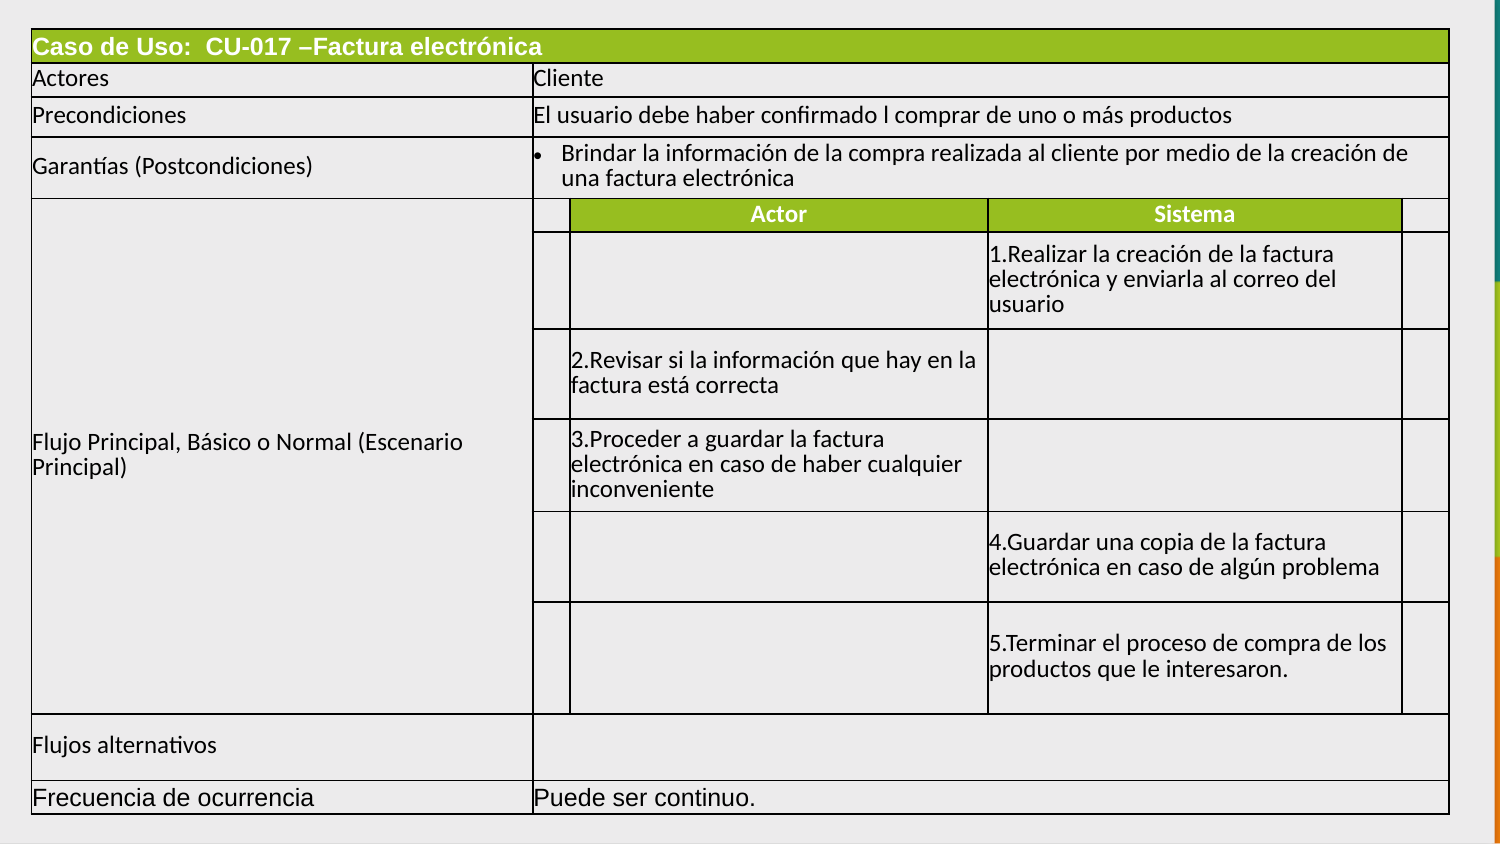

| Caso de Uso: CU-017 –Factura electrónica |  |  |  |  |
| --- | --- | --- | --- | --- |
| Actores | Cliente |  |  |  |
| Precondiciones | El usuario debe haber confirmado l comprar de uno o más productos |  |  |  |
| Garantías (Postcondiciones) | Brindar la información de la compra realizada al cliente por medio de la creación de una factura electrónica |  |  |  |
| Flujo Principal, Básico o Normal (Escenario Principal) |  | Actor | Sistema |  |
|  |  |  | 1.Realizar la creación de la factura electrónica y enviarla al correo del usuario |  |
|  |  | 2.Revisar si la información que hay en la factura está correcta |  |  |
|  |  | 3.Proceder a guardar la factura electrónica en caso de haber cualquier inconveniente |  |  |
|  |  |  | 4.Guardar una copia de la factura electrónica en caso de algún problema |  |
|  |  |  | 5.Terminar el proceso de compra de los productos que le interesaron. |  |
| Flujos alternativos |  |  |  |  |
| Frecuencia de ocurrencia | Puede ser continuo. |  |  |  |